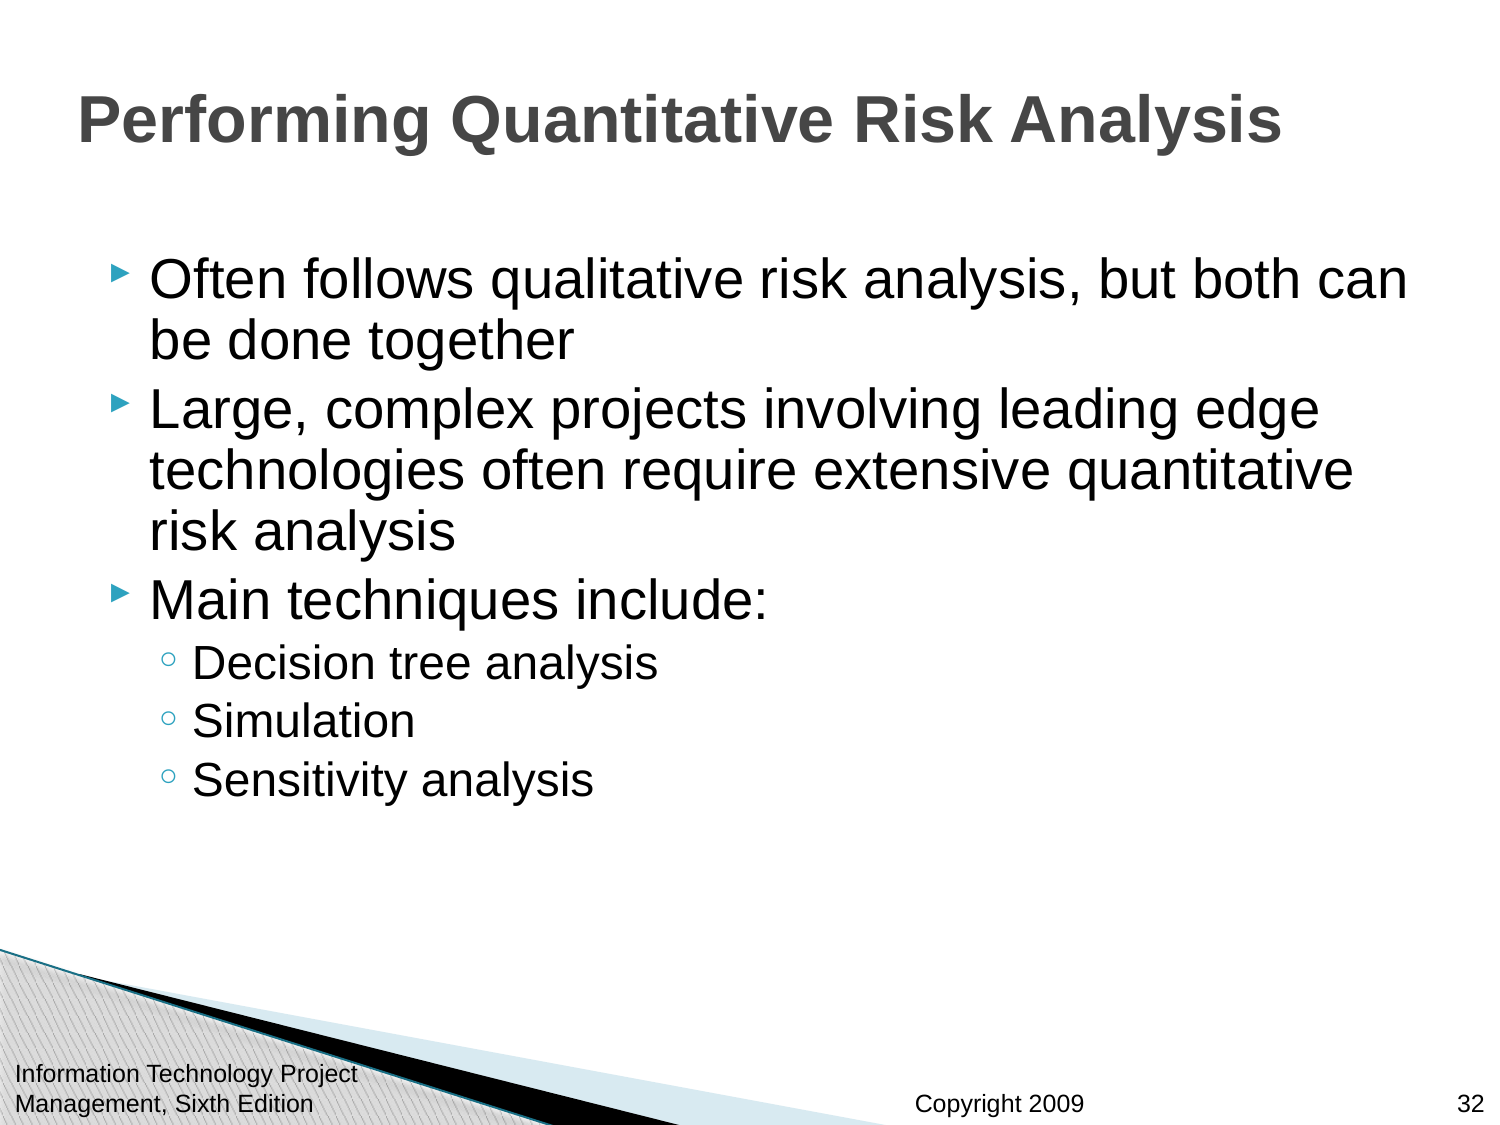

# Performing Quantitative Risk Analysis
Often follows qualitative risk analysis, but both can be done together
Large, complex projects involving leading edge technologies often require extensive quantitative risk analysis
Main techniques include:
Decision tree analysis
Simulation
Sensitivity analysis
Information Technology Project Management, Sixth Edition
32